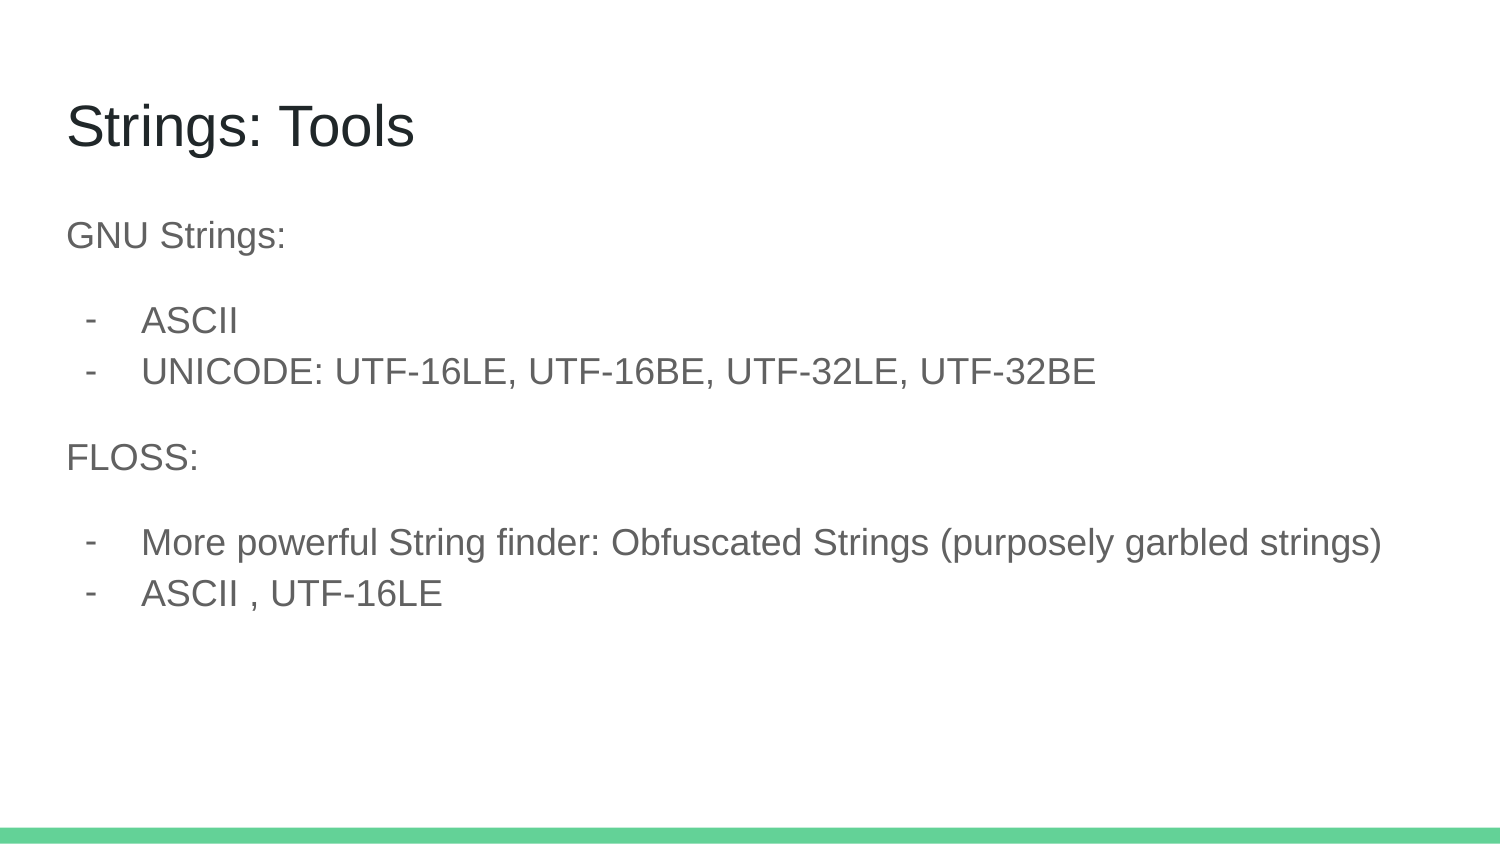

# Strings: Tools
GNU Strings:
ASCII
UNICODE: UTF-16LE, UTF-16BE, UTF-32LE, UTF-32BE
FLOSS:
More powerful String finder: Obfuscated Strings (purposely garbled strings)
ASCII , UTF-16LE